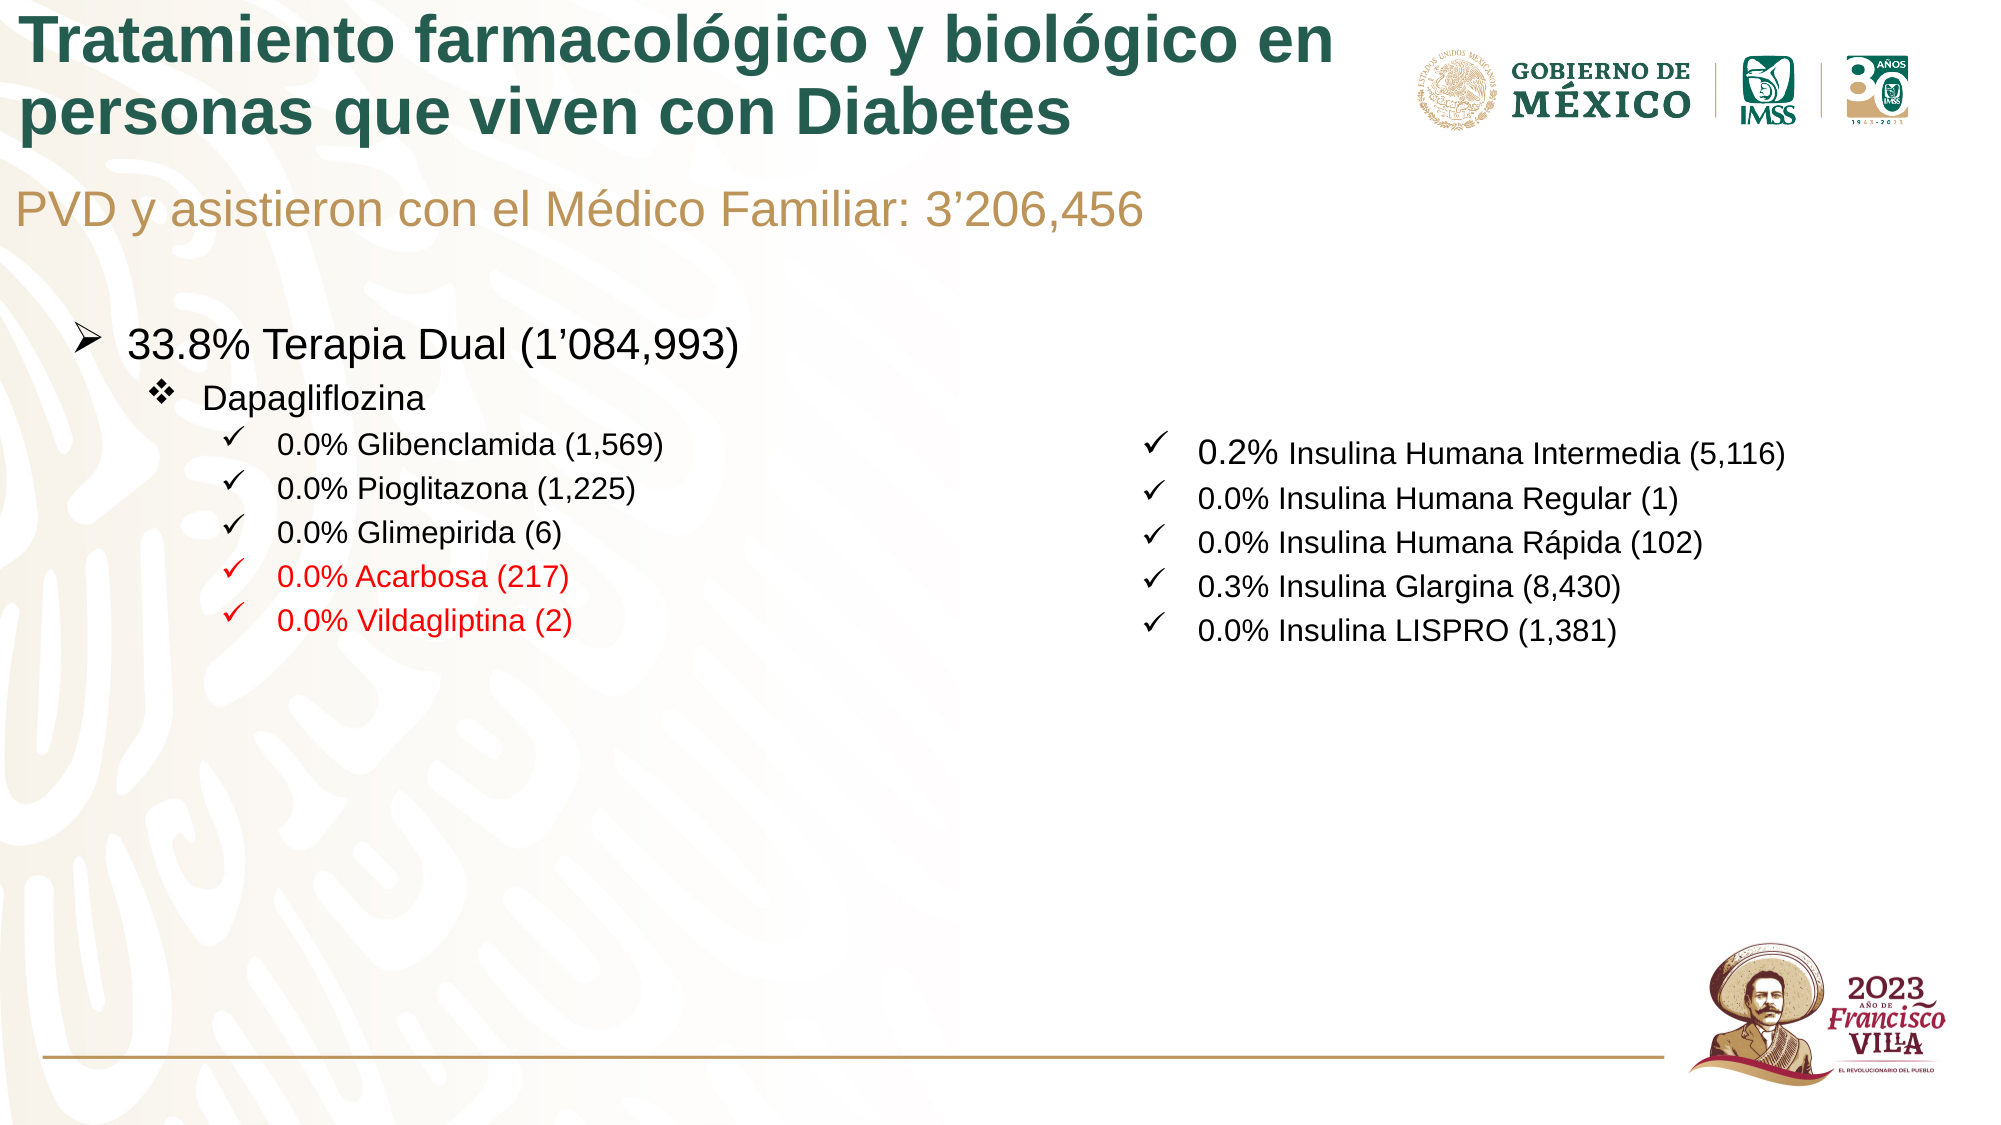

# Tratamiento farmacológico y biológico en personas que viven con Diabetes
PVD y asistieron con el Médico Familiar: 3’206,456

33.8% Terapia Dual (1’084,993)
Dapagliflozina
0.0% Glibenclamida (1,569)
0.0% Pioglitazona (1,225)
0.0% Glimepirida (6)
0.0% Acarbosa (217)
0.0% Vildagliptina (2)

0.2% Insulina Humana Intermedia (5,116)
0.0% Insulina Humana Regular (1)
0.0% Insulina Humana Rápida (102)
0.3% Insulina Glargina (8,430)
0.0% Insulina LISPRO (1,381)